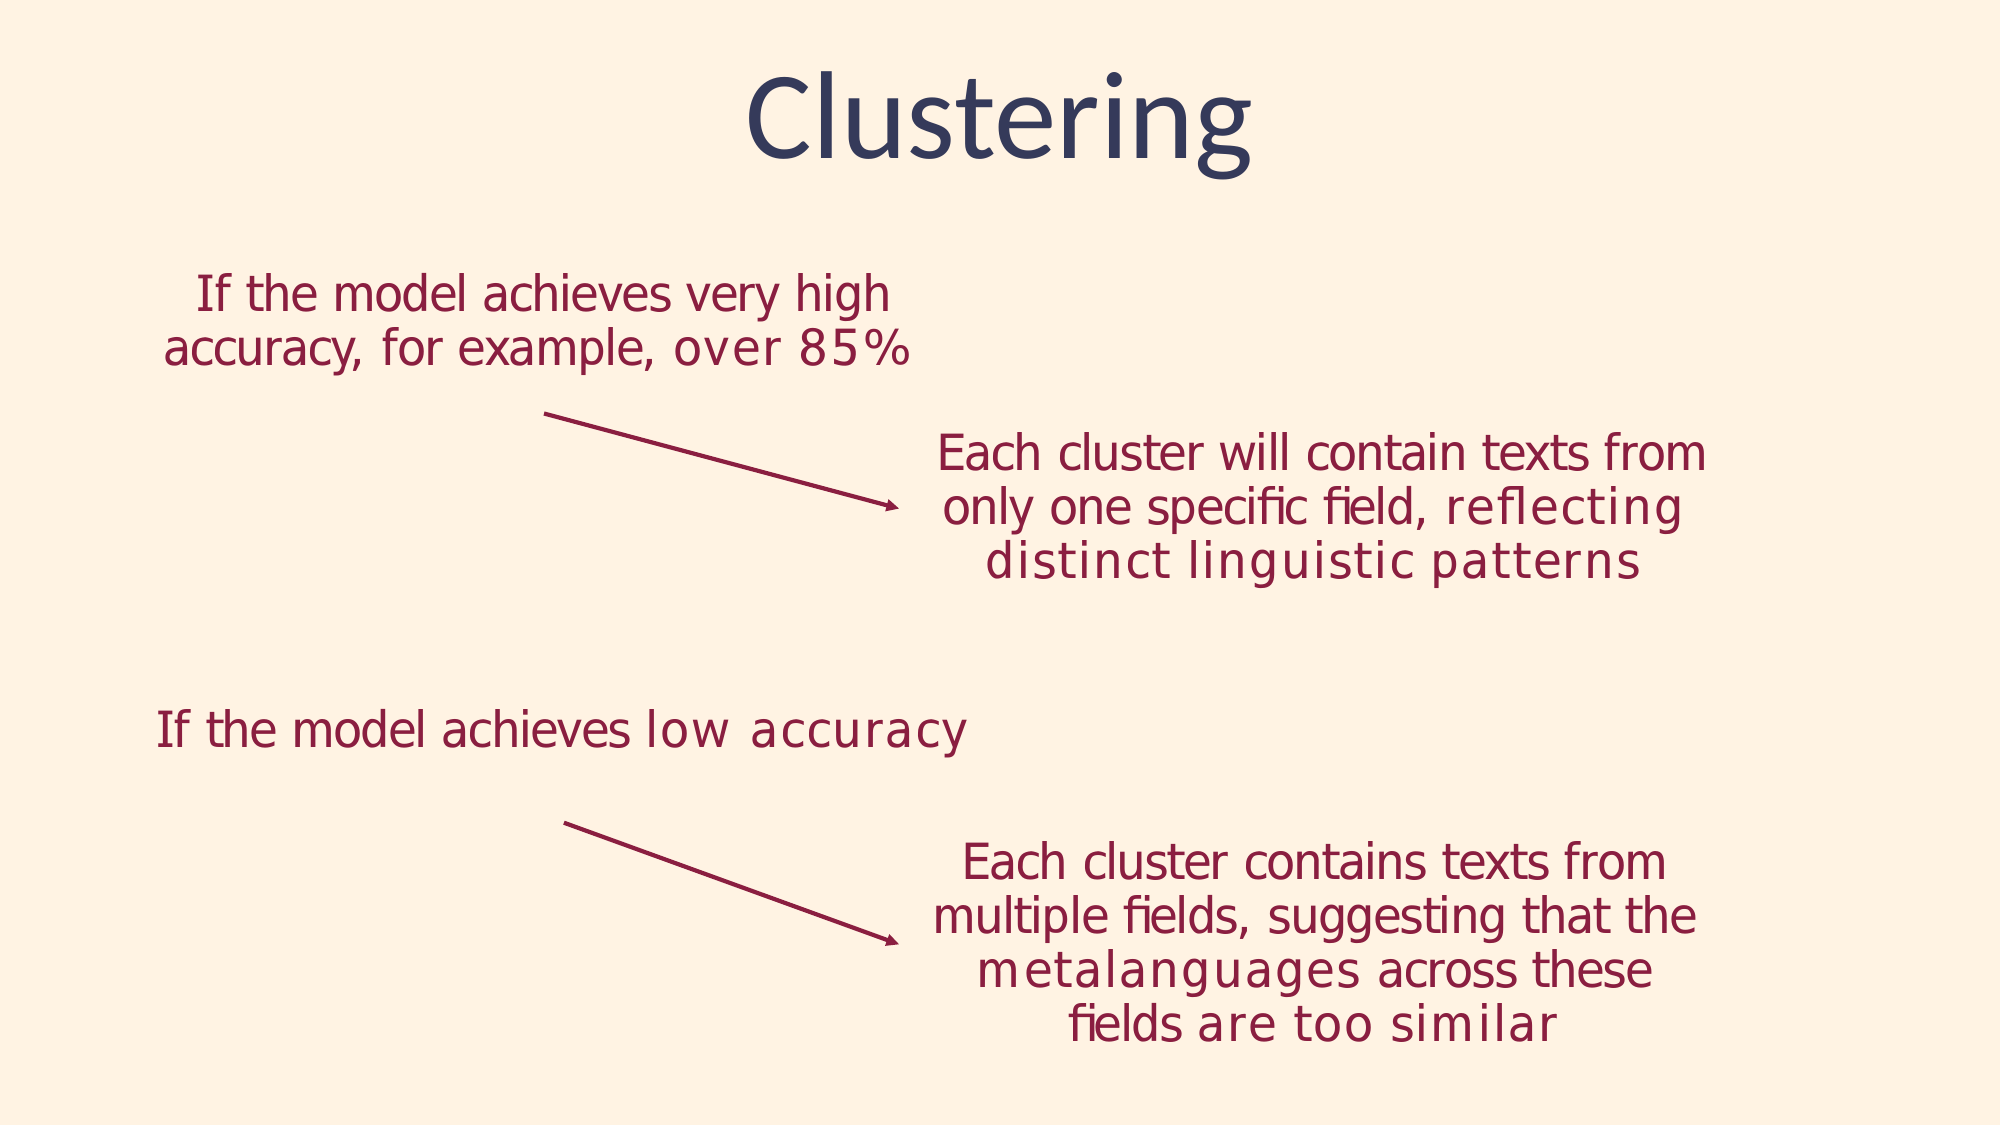

# Clustering
If the model achieves very high accuracy, for example, over 85%
 Each cluster will contain texts from only one specific field, reflecting distinct linguistic patterns
If the model achieves low accuracy
Each cluster contains texts from multiple fields, suggesting that the metalanguages across these fields are too similar